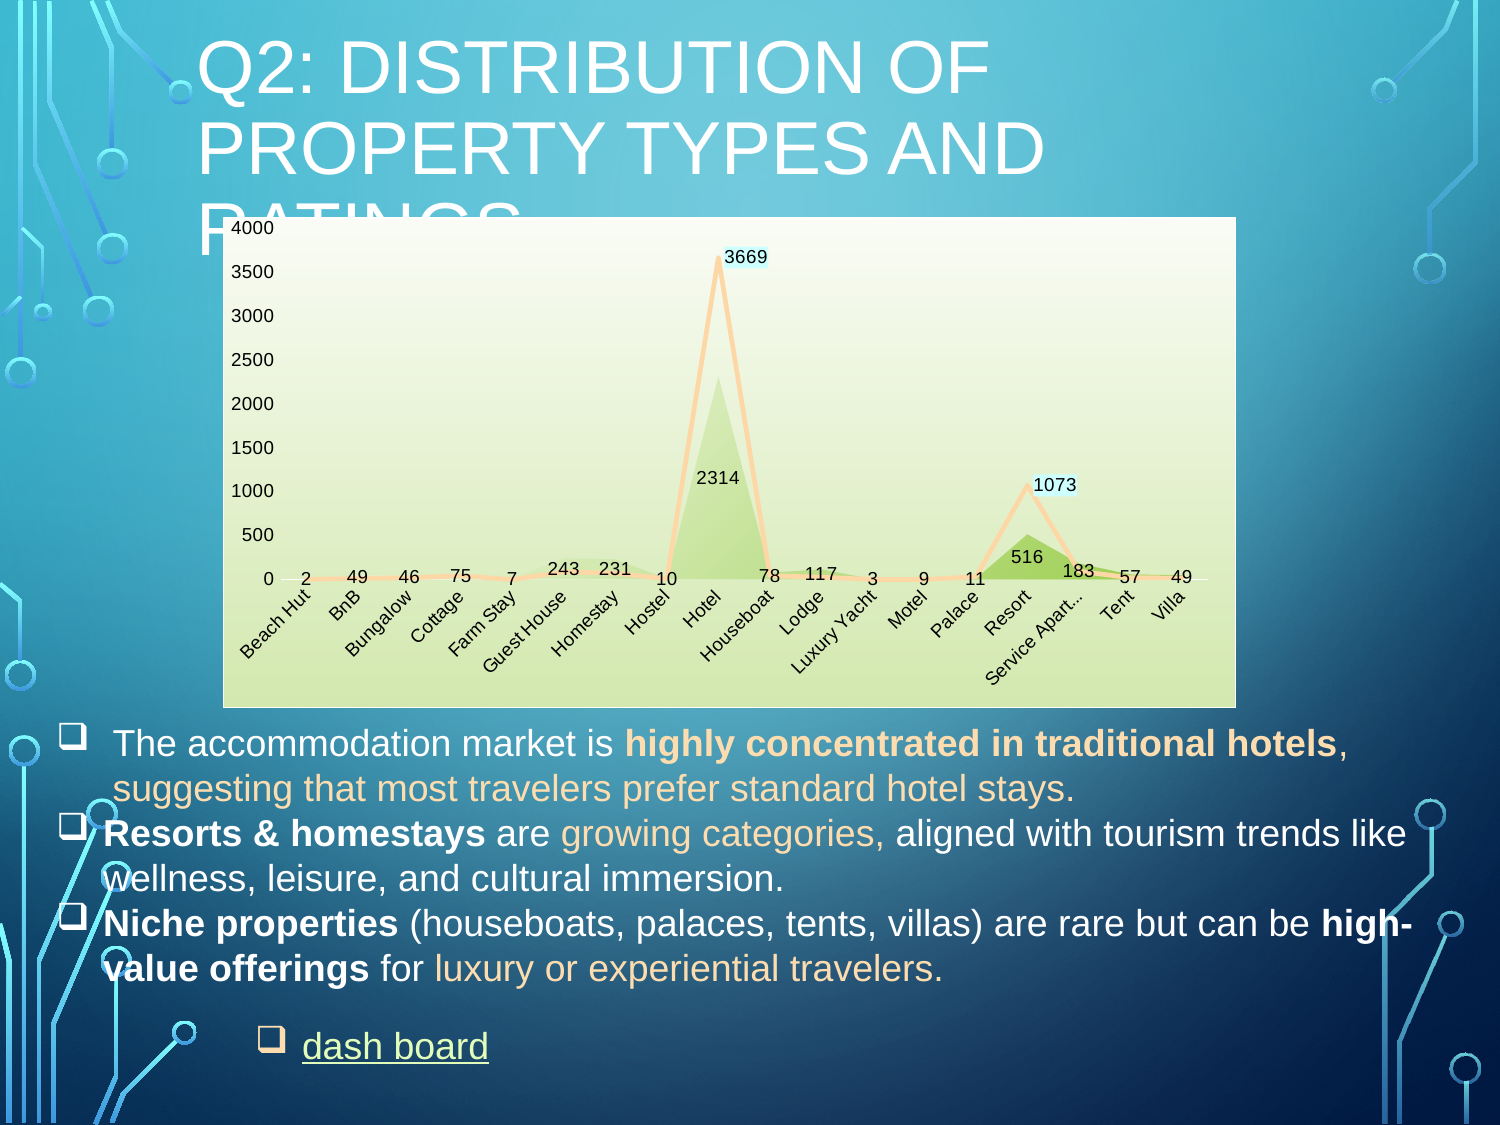

# Q2: DISTRIBUTION OF PROPERTY TYPES AND RATINGS

### Chart

| Category | Count of property_type | Sum of hotel_star_rating |
|---|---|---|
| Beach Hut | 2.0 | 2.0 |
| BnB | 49.0 | 14.0 |
| Bungalow | 46.0 | 20.0 |
| Cottage | 75.0 | 43.0 |
| Farm Stay | 7.0 | 0.0 |
| Guest House | 243.0 | 87.0 |
| Homestay | 231.0 | 73.0 |
| Hostel | 10.0 | 7.0 |
| Hotel | 2314.0 | 3669.0 |
| Houseboat | 78.0 | 42.0 |
| Lodge | 117.0 | 27.0 |
| Luxury Yacht | 3.0 | 1.0 |
| Motel | 9.0 | 1.0 |
| Palace | 11.0 | 31.0 |
| Resort | 516.0 | 1073.0 |
| Service Apartment | 183.0 | 95.0 |
| Tent | 57.0 | 20.0 |
| Villa | 49.0 | 19.0 |
The accommodation market is highly concentrated in traditional hotels, suggesting that most travelers prefer standard hotel stays.
Resorts & homestays are growing categories, aligned with tourism trends like wellness, leisure, and cultural immersion.
Niche properties (houseboats, palaces, tents, villas) are rare but can be high-value offerings for luxury or experiential travelers.
dash board